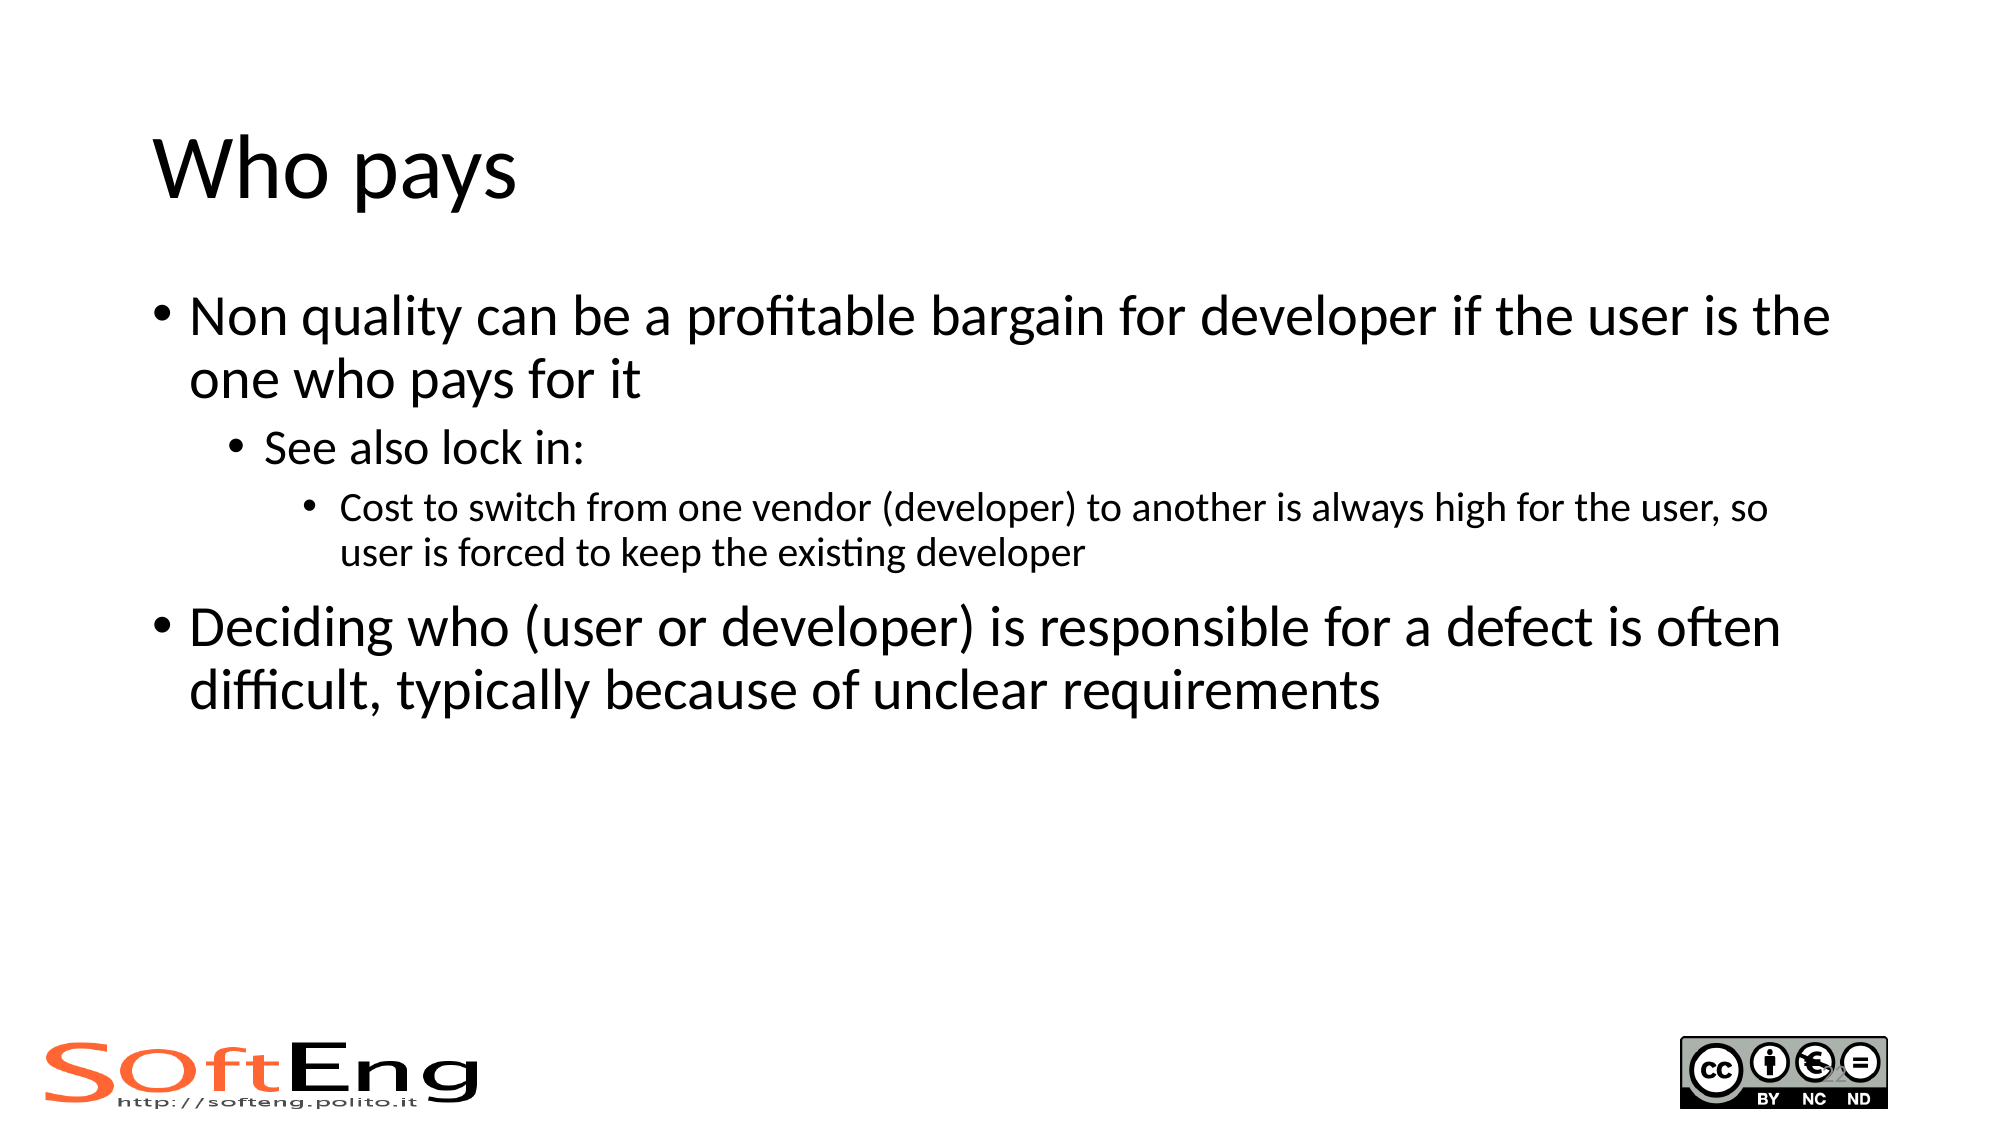

# Who pays
Non quality can be a profitable bargain for developer if the user is the one who pays for it
See also lock in:
Cost to switch from one vendor (developer) to another is always high for the user, so user is forced to keep the existing developer
Deciding who (user or developer) is responsible for a defect is often difficult, typically because of unclear requirements
22